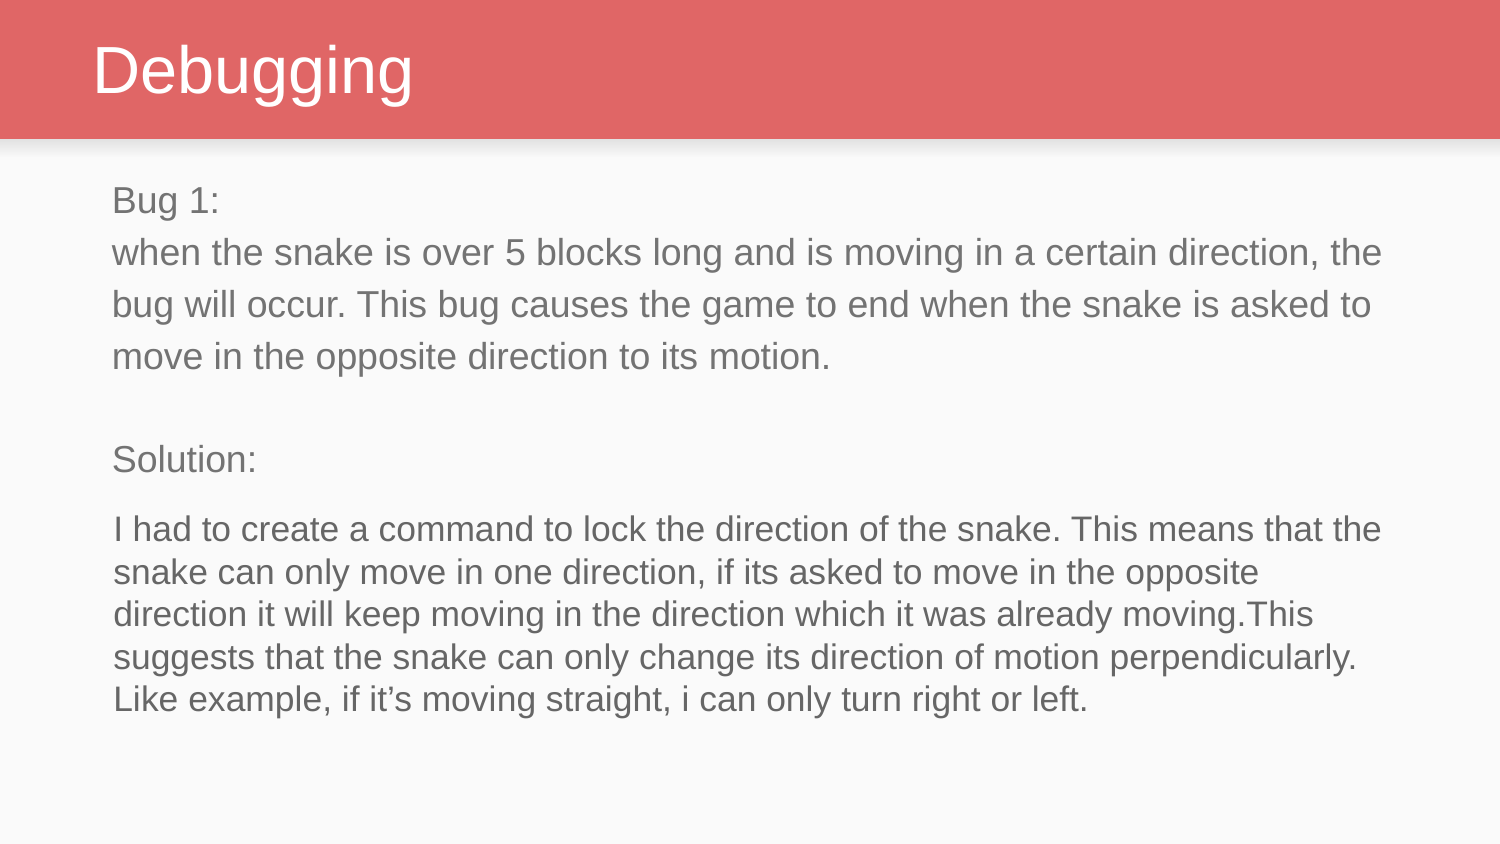

# Debugging
Bug 1:
when the snake is over 5 blocks long and is moving in a certain direction, the bug will occur. This bug causes the game to end when the snake is asked to move in the opposite direction to its motion.

Solution:

I had to create a command to lock the direction of the snake. This means that the snake can only move in one direction, if its asked to move in the opposite direction it will keep moving in the direction which it was already moving.This suggests that the snake can only change its direction of motion perpendicularly. Like example, if it’s moving straight, i can only turn right or left.